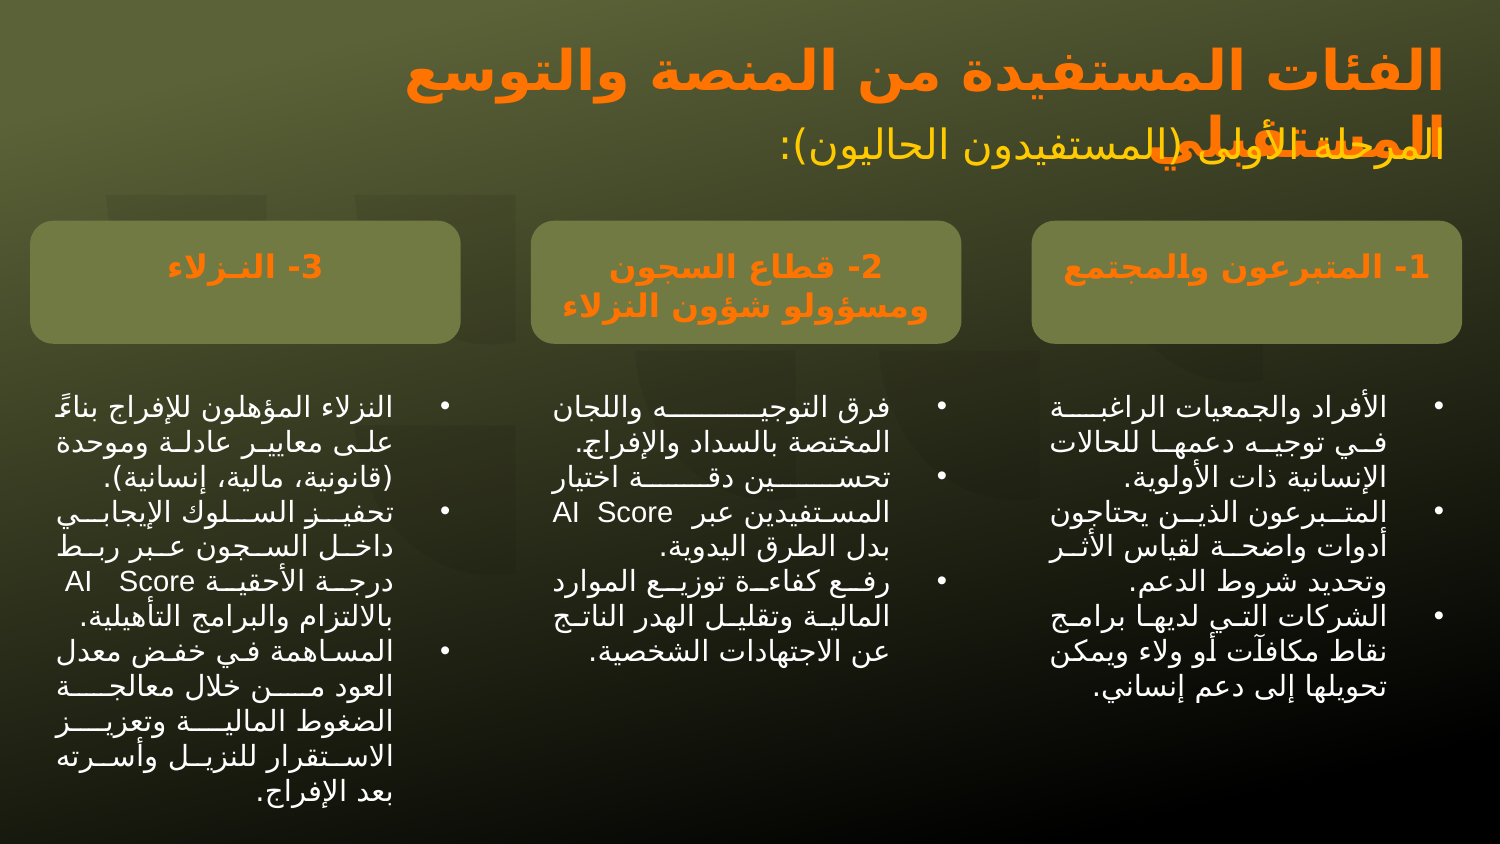

الفئات المستفيدة من المنصة والتوسع المستقبلي
المرحلة الأولى (المستفيدون الحاليون):
3- النـزلاء
1- المتبرعون والمجتمع

2- قطاع السجون ومسؤولو شؤون النزلاء
النزلاء المؤهلون للإفراج بناءً على معايير عادلة وموحدة (قانونية، مالية، إنسانية).
تحفيز السلوك الإيجابي داخل السجون عبر ربط درجة الأحقية AI Score  بالالتزام والبرامج التأهيلية.
المساهمة في خفض معدل العود من خلال معالجة الضغوط المالية وتعزيز الاستقرار للنزيل وأسرته بعد الإفراج.
فرق التوجيه واللجان المختصة بالسداد والإفراج.
تحسين دقة اختيار المستفيدين عبر  AI Score بدل الطرق اليدوية.
رفع كفاءة توزيع الموارد المالية وتقليل الهدر الناتج عن الاجتهادات الشخصية.
الأفراد والجمعيات الراغبة في توجيه دعمها للحالات الإنسانية ذات الأولوية.
المتبرعون الذين يحتاجون أدوات واضحة لقياس الأثر وتحديد شروط الدعم.
الشركات التي لديها برامج نقاط مكافآت أو ولاء ويمكن تحويلها إلى دعم إنساني.